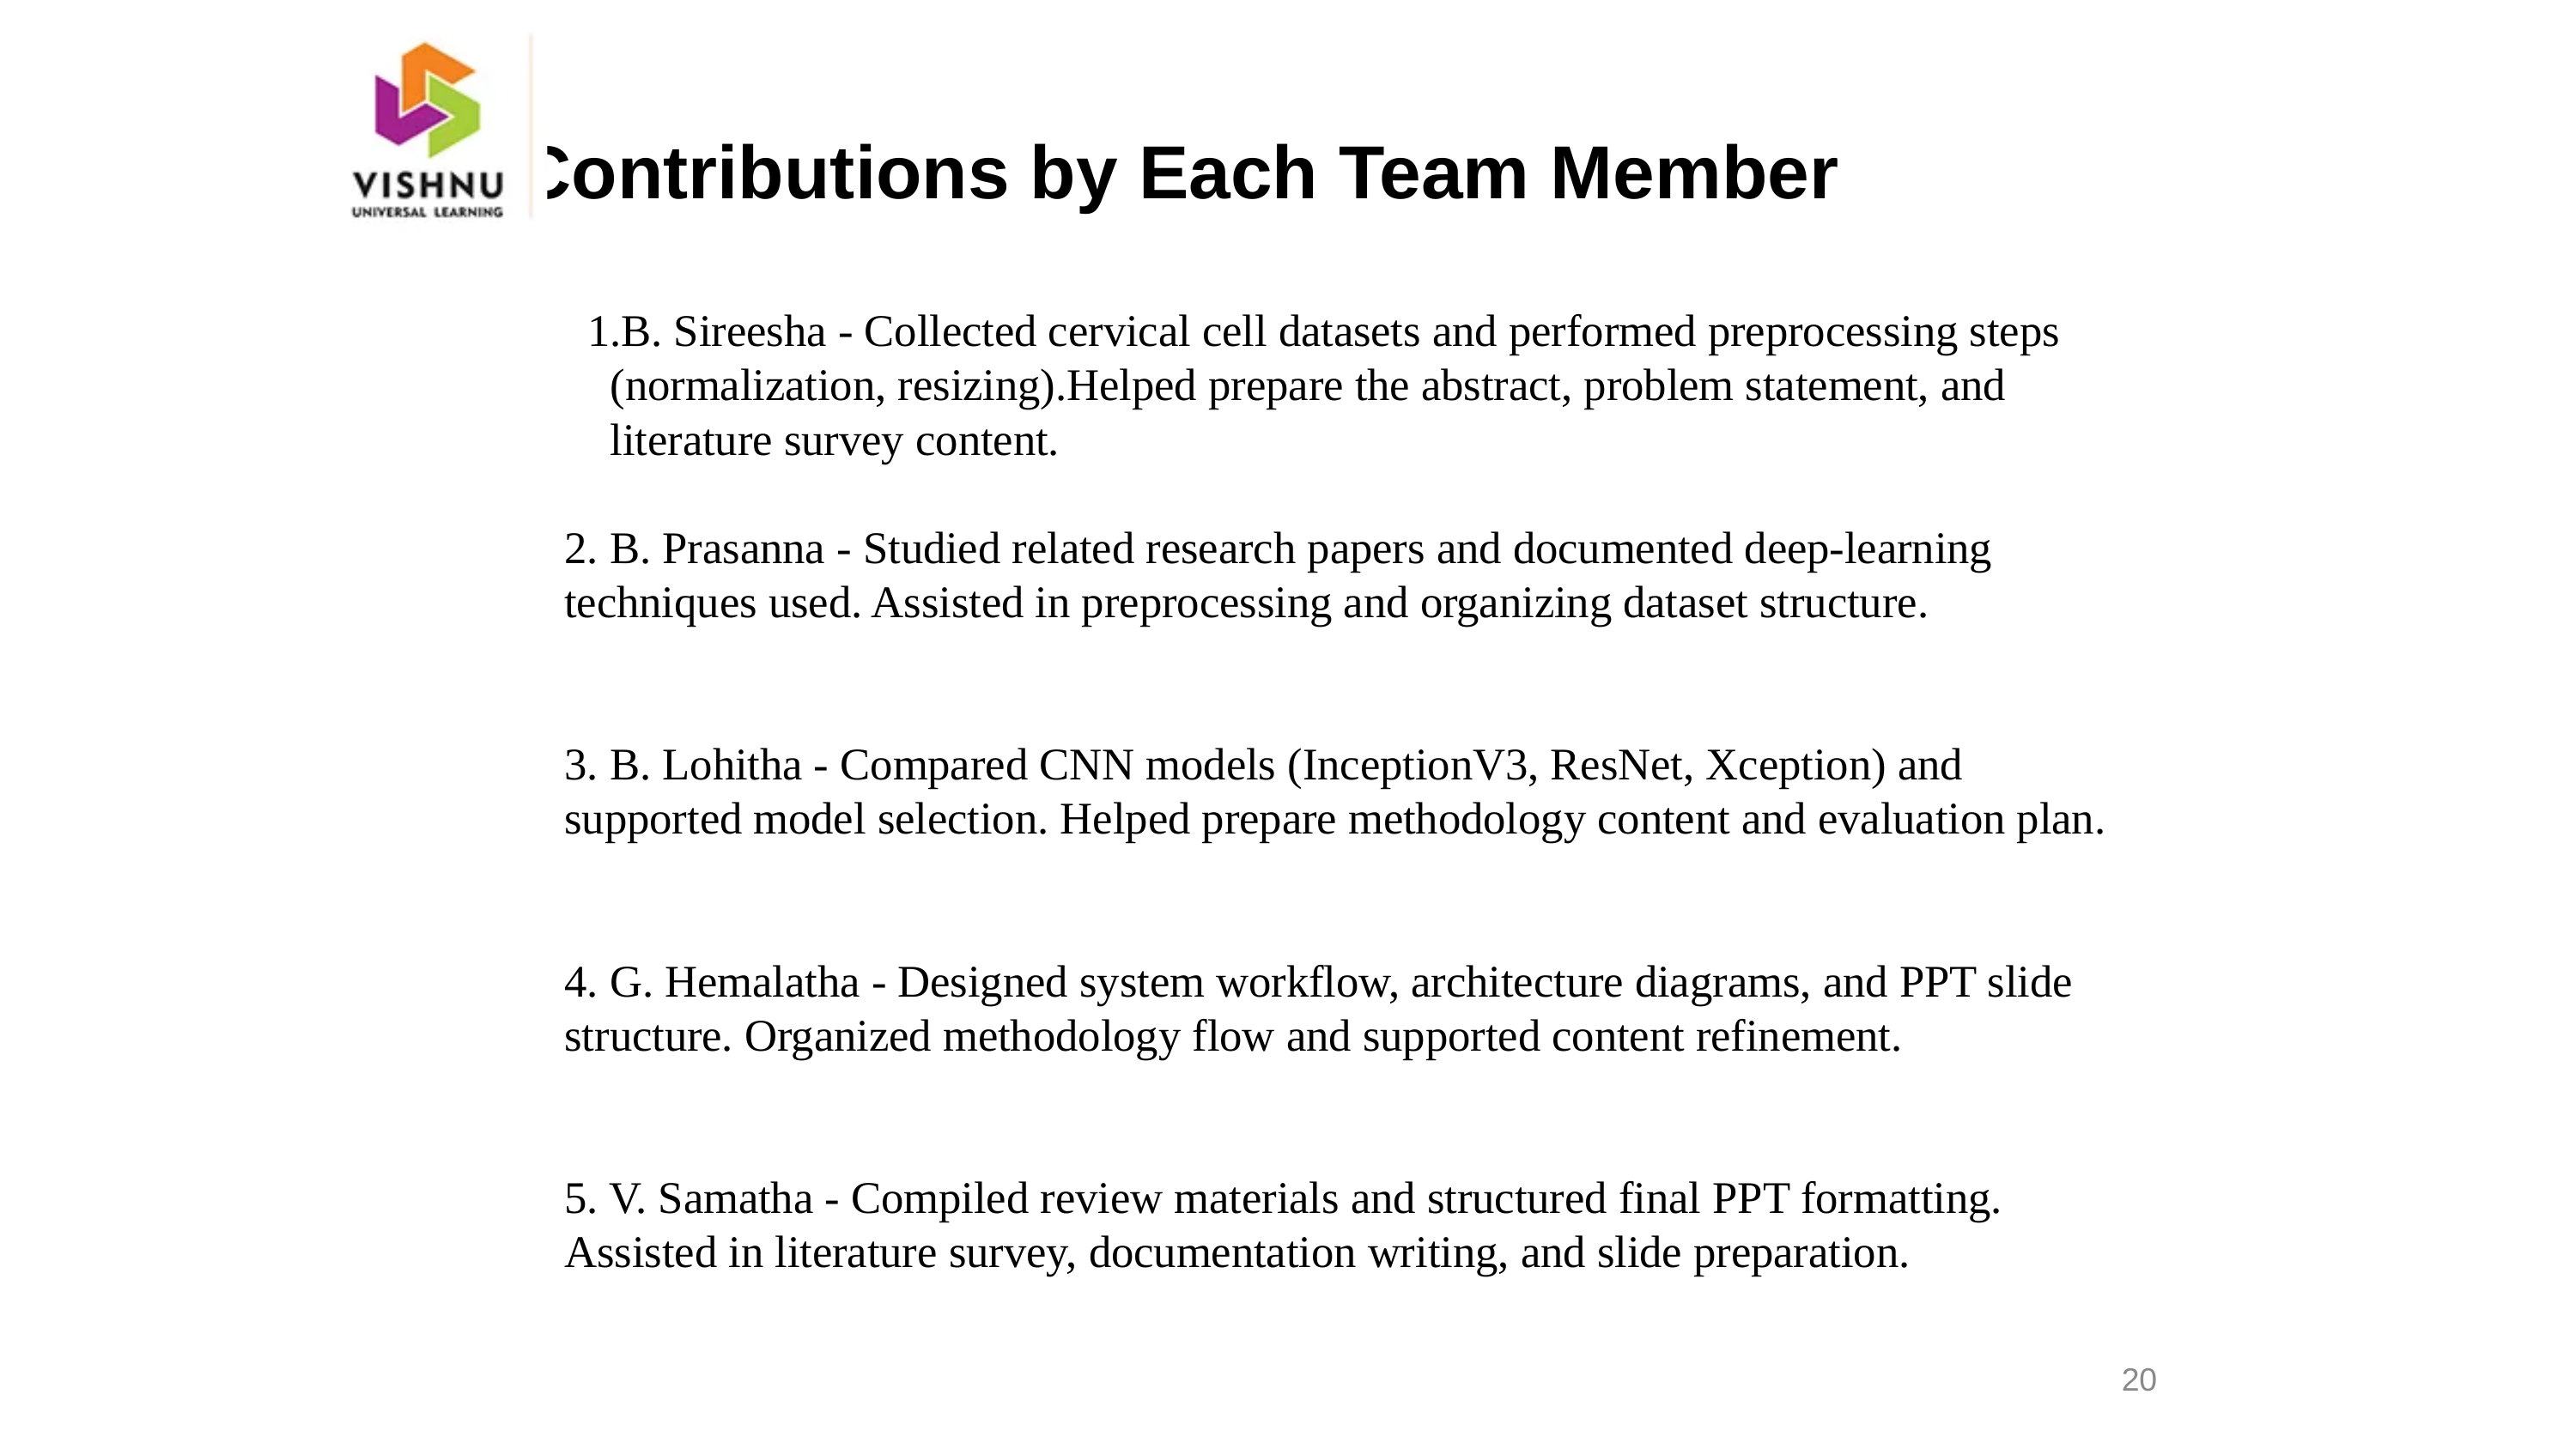

Contributions by Each Team Member

B. Sireesha - Collected cervical cell datasets and performed preprocessing steps (normalization, resizing).Helped prepare the abstract, problem statement, and literature survey content.

2. B. Prasanna - Studied related research papers and documented deep-learning techniques used. Assisted in preprocessing and organizing dataset structure.

3. B. Lohitha - Compared CNN models (InceptionV3, ResNet, Xception) and supported model selection. Helped prepare methodology content and evaluation plan.

4. G. Hemalatha - Designed system workflow, architecture diagrams, and PPT slide structure. Organized methodology flow and supported content refinement.

5. V. Samatha - Compiled review materials and structured final PPT formatting.
Assisted in literature survey, documentation writing, and slide preparation.

20